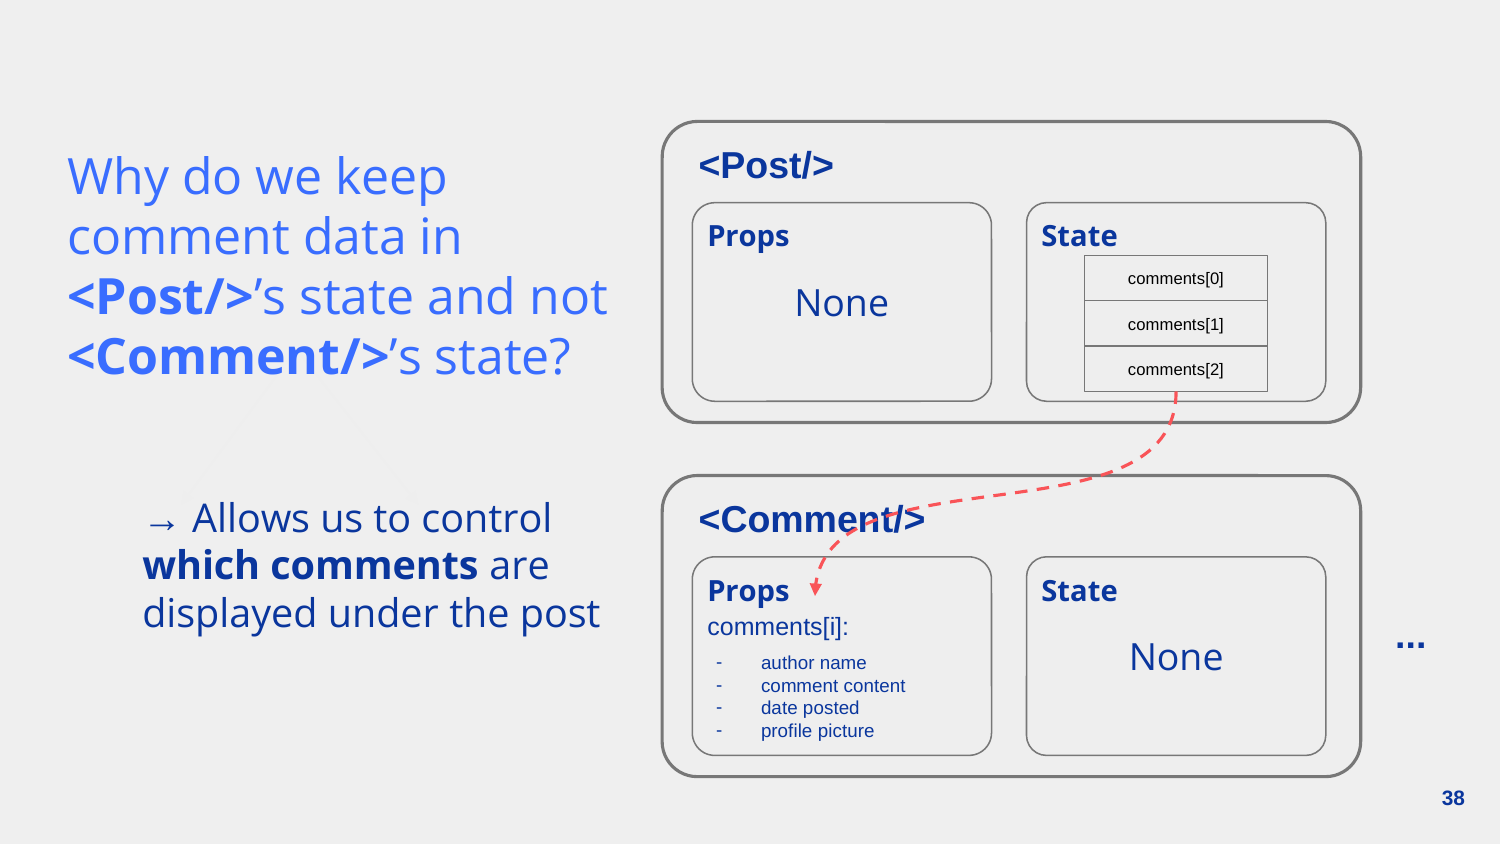

# Why do we keep comment data in <Post/>’s state and not <Comment/>’s state?

<Post/>
Props

State
comments[0]
None
comments[1]
comments[2]
→ Allows us to control which comments are displayed under the post

<Comment/>
Props

State
comments[i]:
...
None
author name
comment content
date posted
profile picture
38